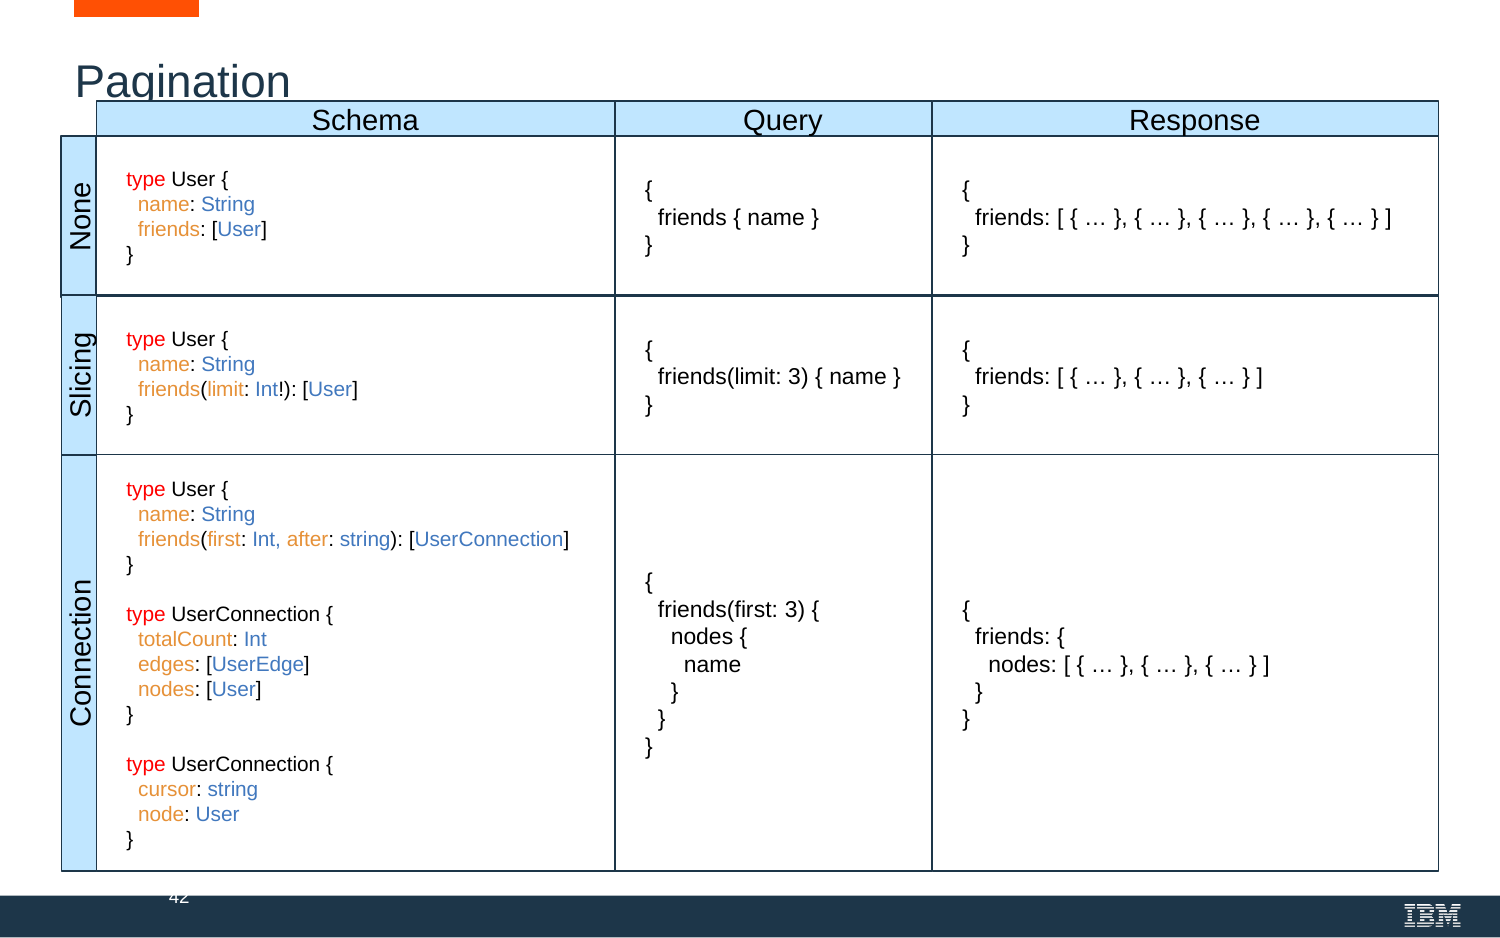

# Pagination
Schema
Query
Response
type User {
  name: String
  friends: [User]
}
{
  friends { name }
}
{
  friends: [ { … }, { … }, { … }, { … }, { … } ]
}
None
type User {
  name: String
  friends(limit: Int!): [User]
}
{
  friends(limit: 3) { name }
}
{
  friends: [ { … }, { … }, { … } ]
}
Slicing
type User {
  name: String
  friends(first: Int, after: string): [UserConnection]
}

type UserConnection {
  totalCount: Int
  edges: [UserEdge]
  nodes: [User]
}

type UserConnection {
  cursor: string
  node: User
}
{
  friends(first: 3) {
    nodes {
      name
    }
  }
}
{
  friends: {
    nodes: [ { … }, { … }, { … } ]
  }
}
Connection